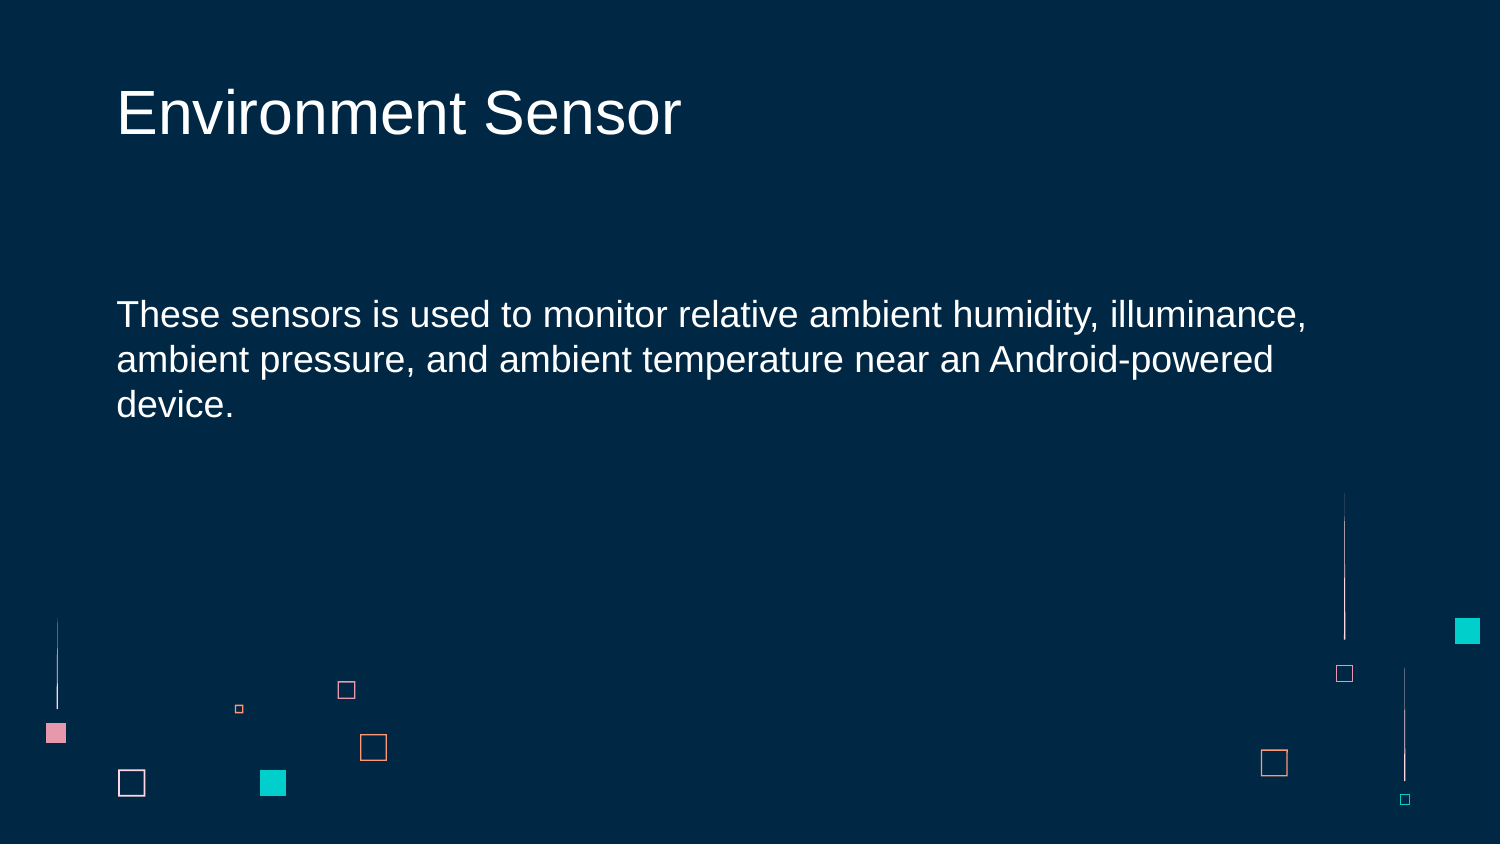

# Environment Sensor
These sensors is used to monitor relative ambient humidity, illuminance, ambient pressure, and ambient temperature near an Android-powered device.